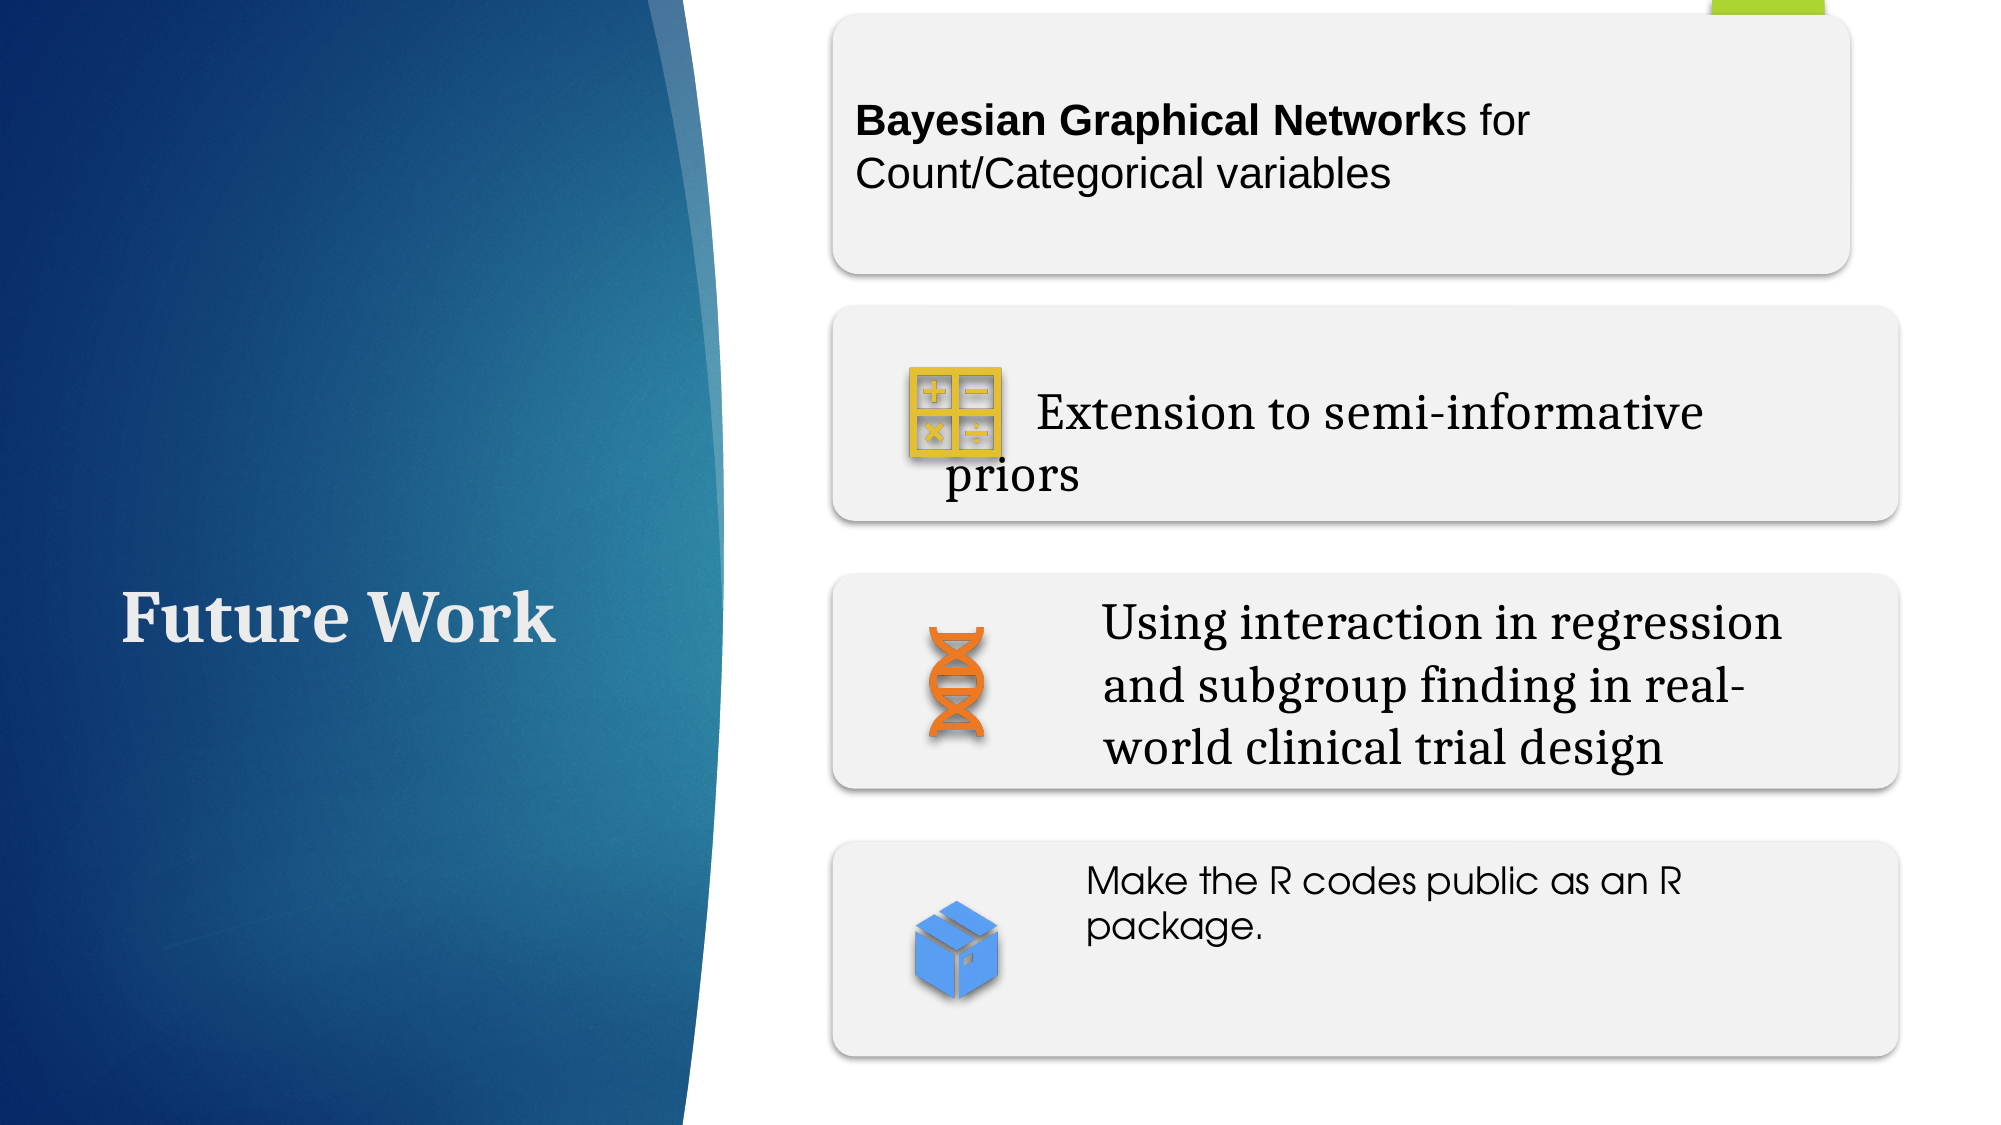

Bayesian Graphical Networks for Count/Categorical variables
# Future Work

        Extension to semi-informative priors

Using interaction in regression and subgroup finding in real-world clinical trial design

Make the R codes public as an R package.